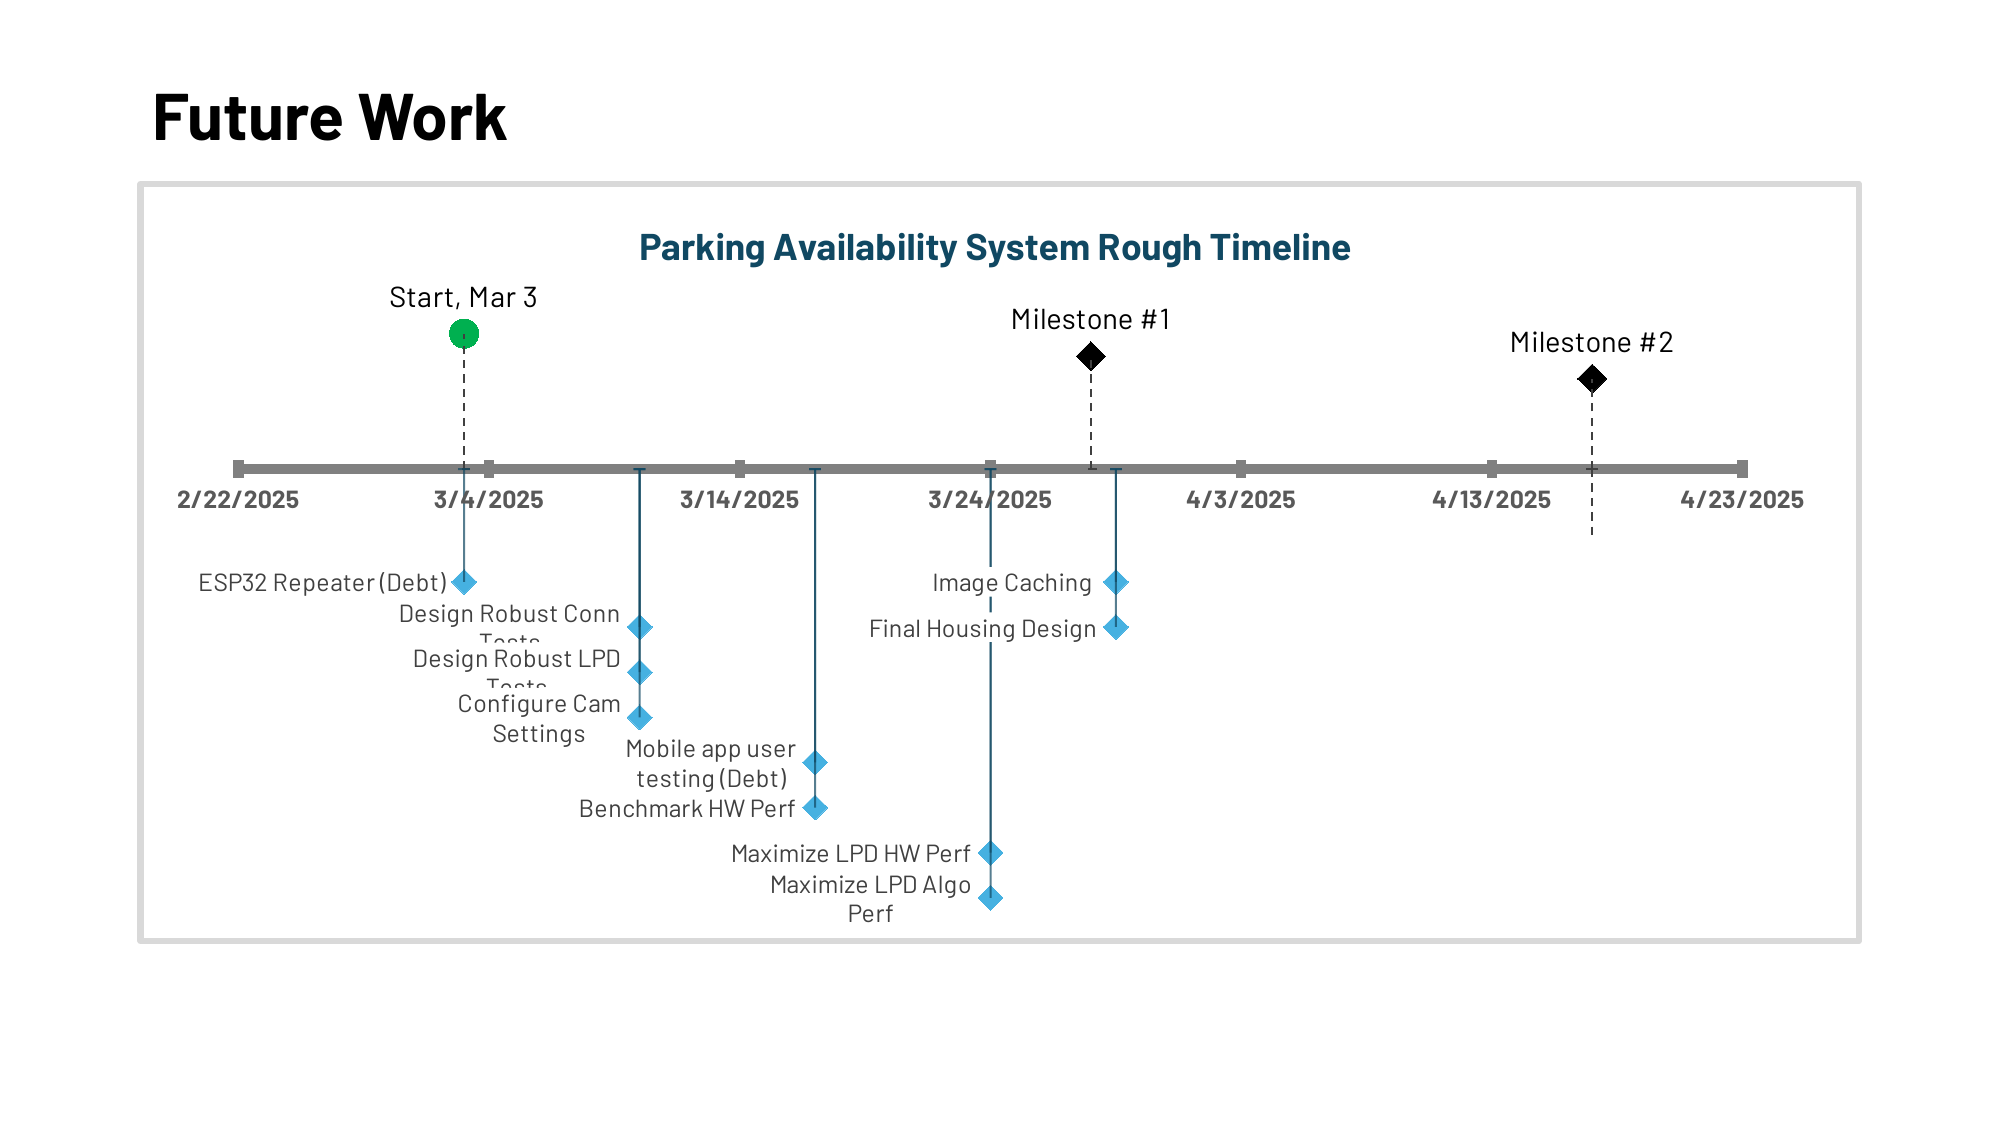

# Future Work

### Chart: Parking Availability System Rough Timeline

| Category |  |  |
|---|---|---|